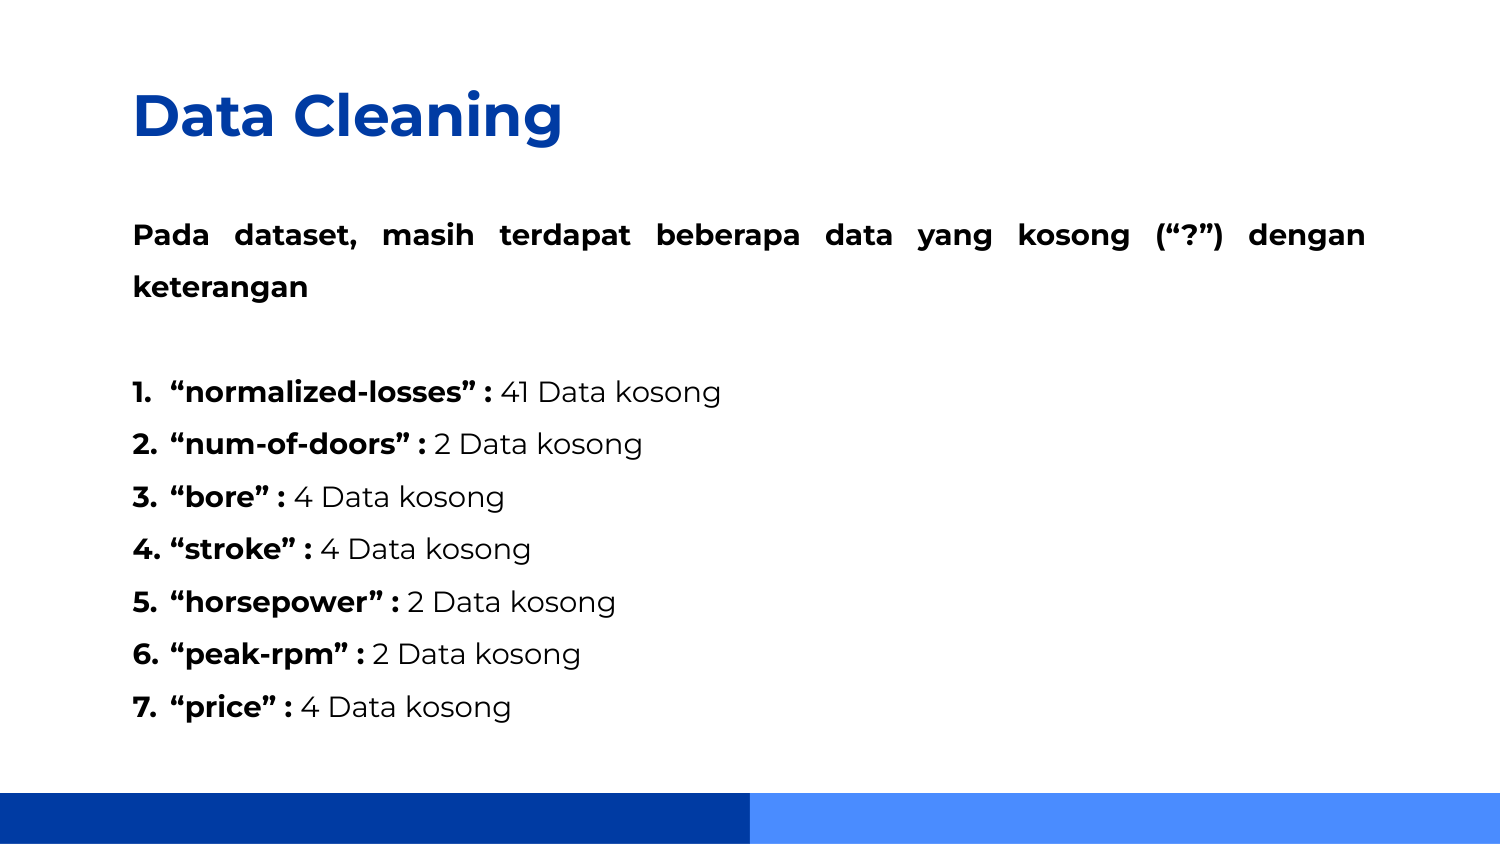

# Data Cleaning
Pada dataset, masih terdapat beberapa data yang kosong (“?”) dengan keterangan

“normalized-losses” : 41 Data kosong
“num-of-doors” : 2 Data kosong
“bore” : 4 Data kosong
“stroke” : 4 Data kosong
“horsepower” : 2 Data kosong
“peak-rpm” : 2 Data kosong
“price” : 4 Data kosong